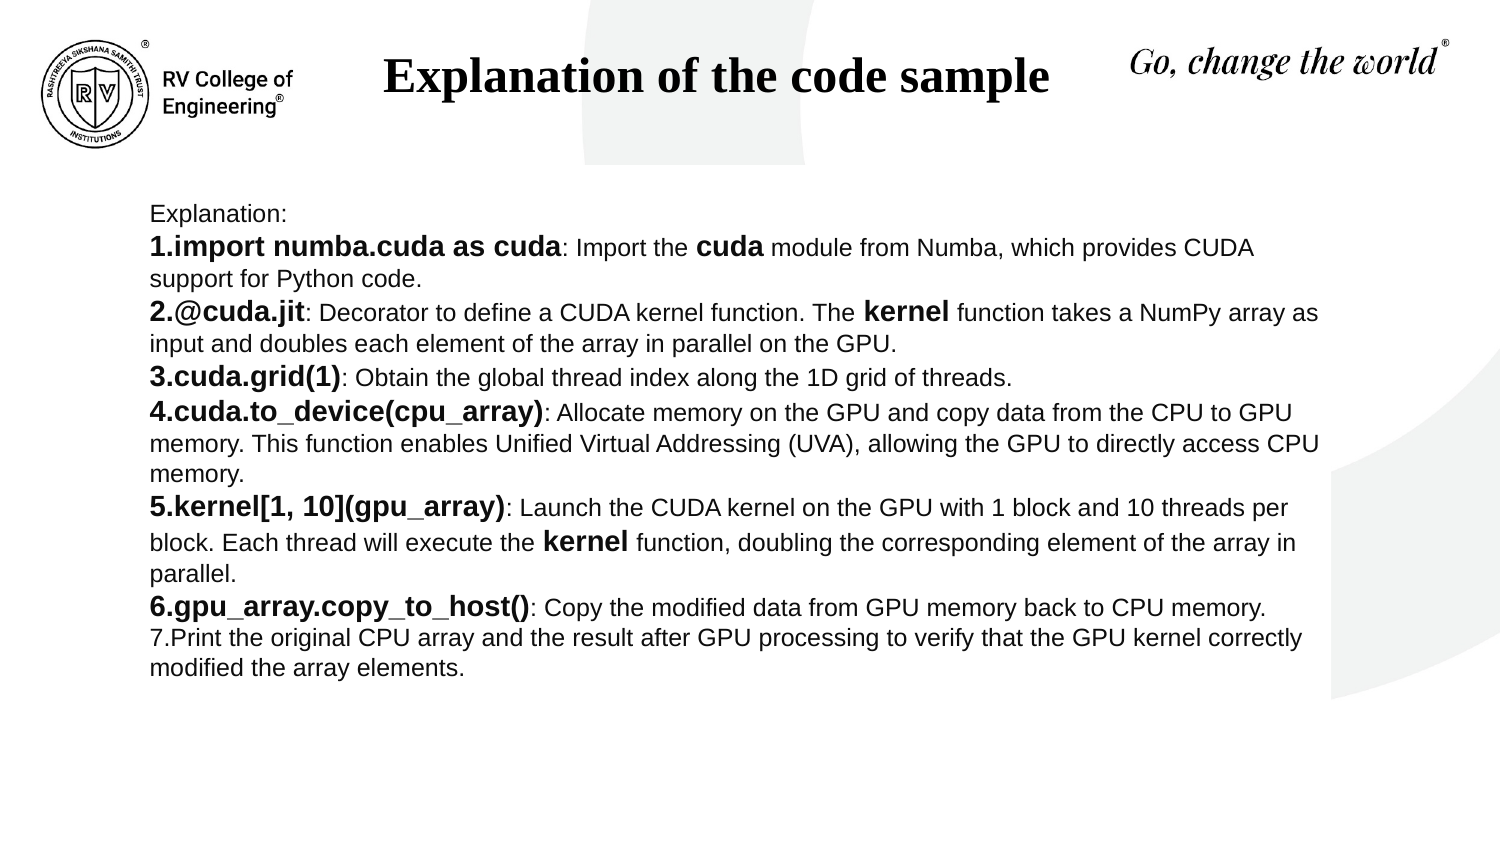

# Explanation of the code sample

Explanation:
import numba.cuda as cuda: Import the cuda module from Numba, which provides CUDA support for Python code.
@cuda.jit: Decorator to define a CUDA kernel function. The kernel function takes a NumPy array as input and doubles each element of the array in parallel on the GPU.
cuda.grid(1): Obtain the global thread index along the 1D grid of threads.
cuda.to_device(cpu_array): Allocate memory on the GPU and copy data from the CPU to GPU memory. This function enables Unified Virtual Addressing (UVA), allowing the GPU to directly access CPU memory.
kernel[1, 10](gpu_array): Launch the CUDA kernel on the GPU with 1 block and 10 threads per block. Each thread will execute the kernel function, doubling the corresponding element of the array in parallel.
gpu_array.copy_to_host(): Copy the modified data from GPU memory back to CPU memory.
Print the original CPU array and the result after GPU processing to verify that the GPU kernel correctly modified the array elements.